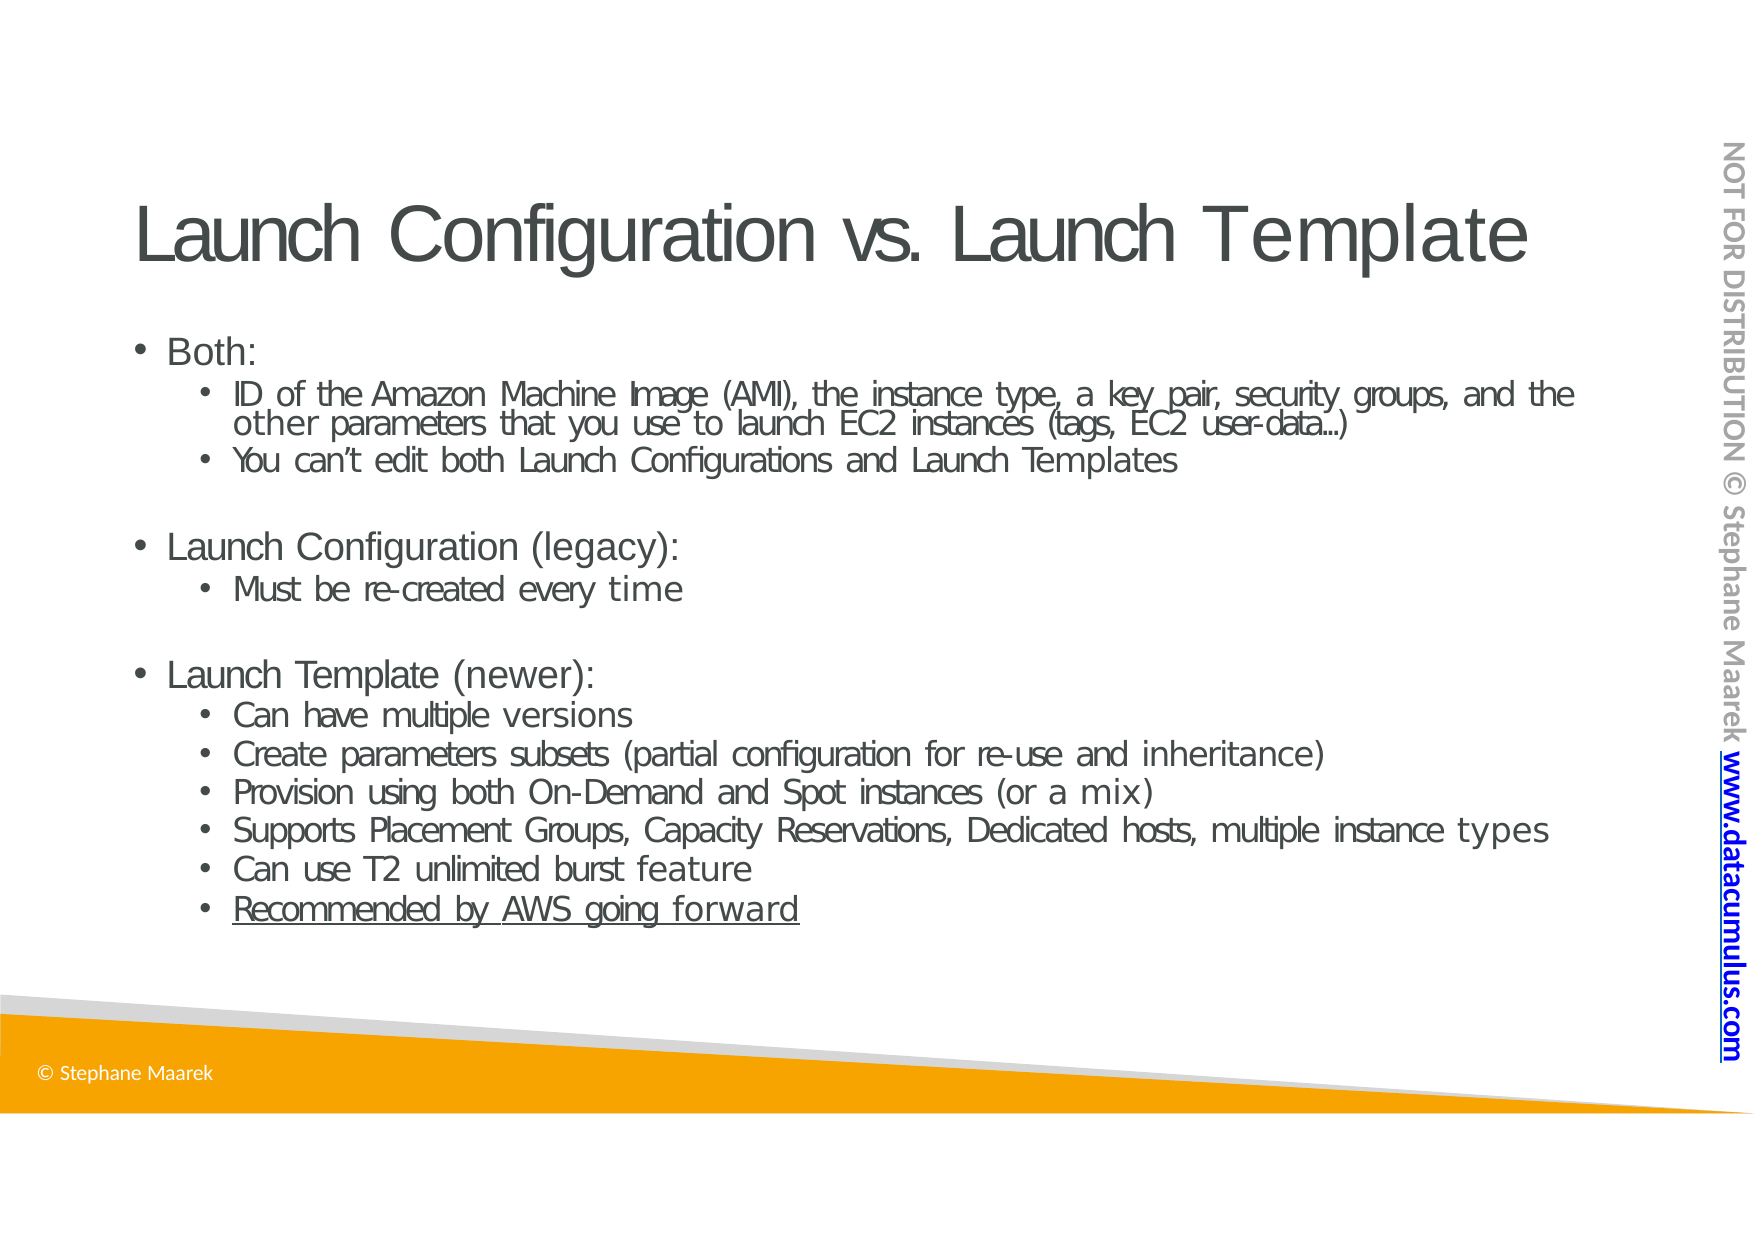

NOT FOR DISTRIBUTION © Stephane Maarek www.datacumulus.com
# Launch Configuration vs. Launch Template
Both:
ID of the Amazon Machine Image (AMI), the instance type, a key pair, security groups, and the other parameters that you use to launch EC2 instances (tags, EC2 user-data...)
You can’t edit both Launch Configurations and Launch Templates

Launch Configuration (legacy):
Must be re-created every time

Launch Template (newer):
Can have multiple versions
Create parameters subsets (partial configuration for re-use and inheritance)
Provision using both On-Demand and Spot instances (or a mix)
Supports Placement Groups, Capacity Reservations, Dedicated hosts, multiple instance types
Can use T2 unlimited burst feature
Recommended by AWS going forward
© Stephane Maarek